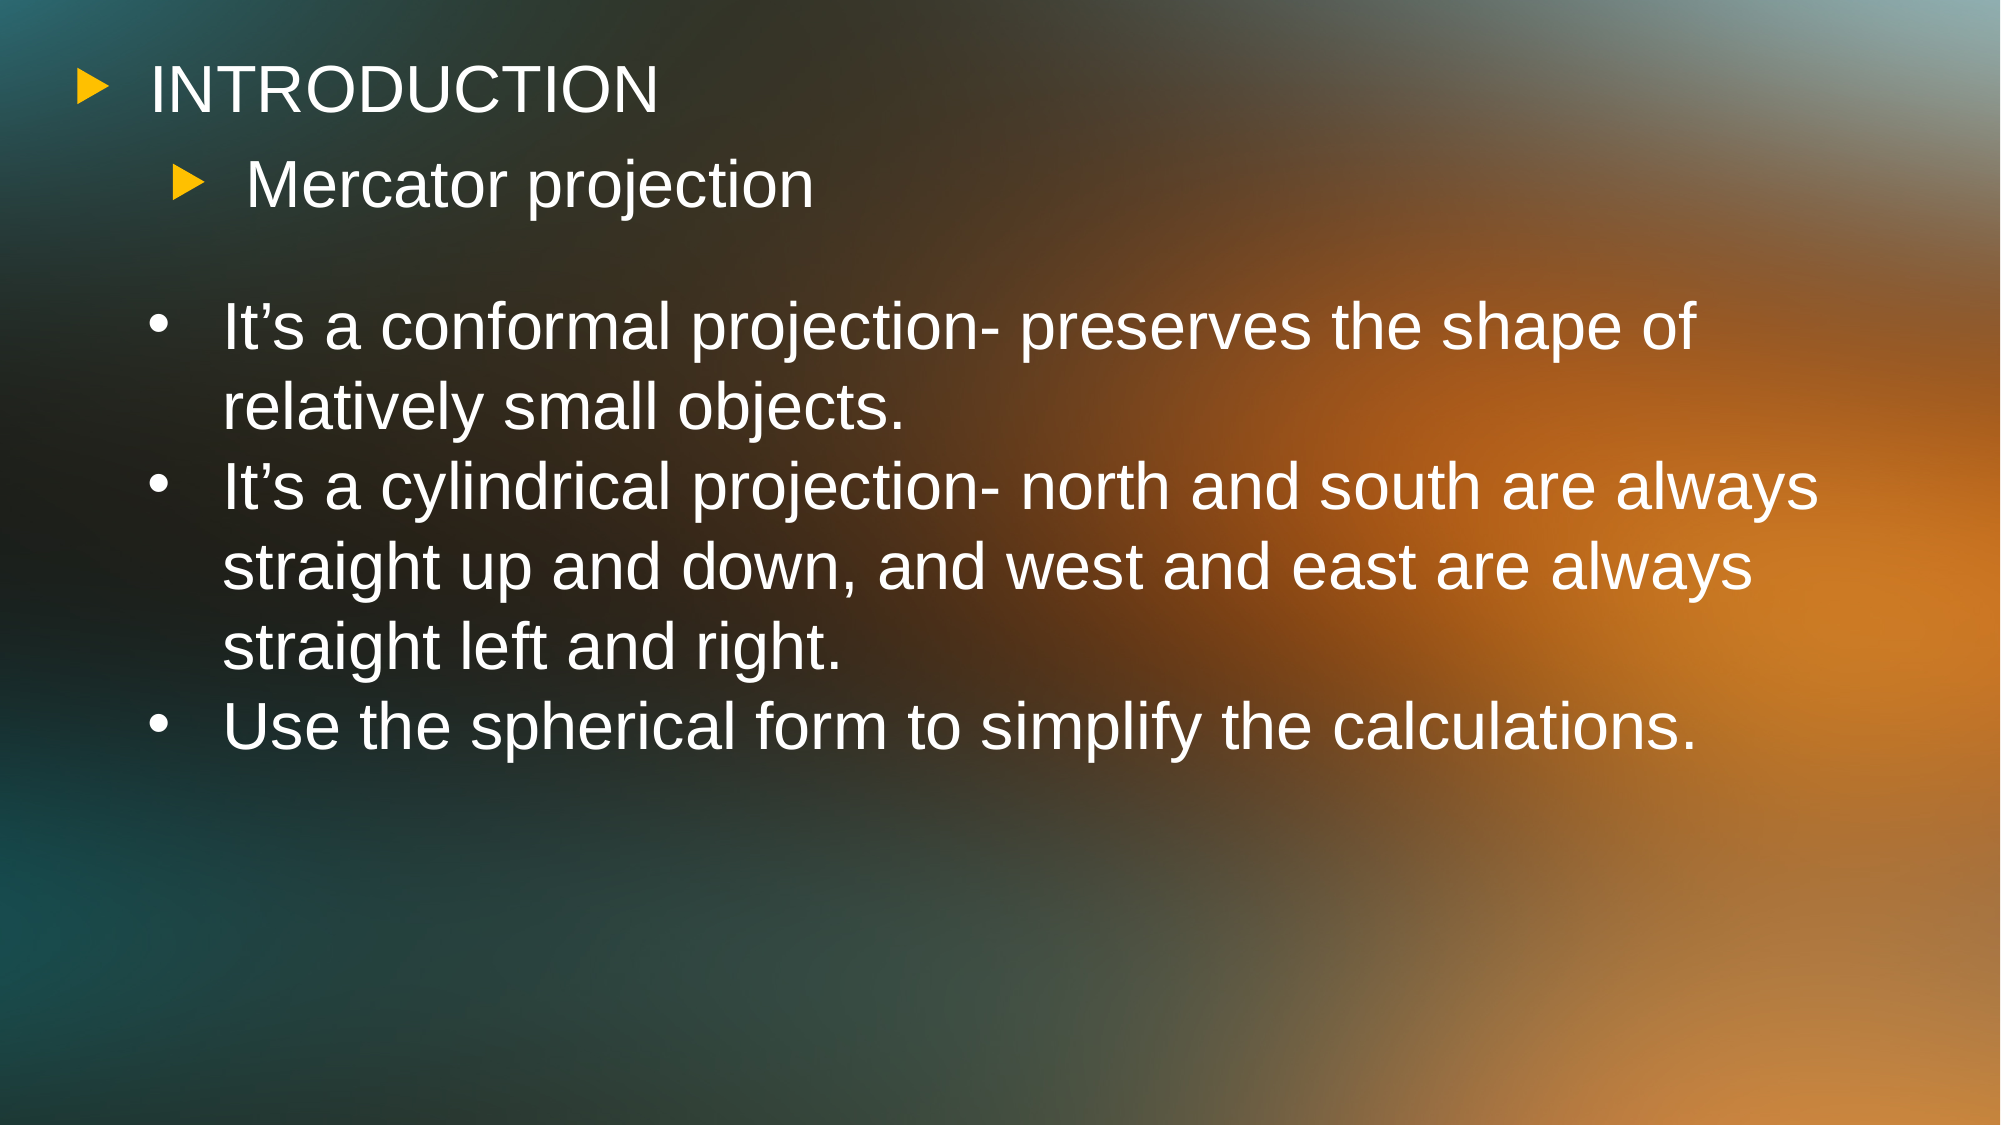

INTRODUCTION

Mercator projection

It’s a conformal projection- preserves the shape of relatively small objects.
It’s a cylindrical projection- north and south are always straight up and down, and west and east are always straight left and right.
Use the spherical form to simplify the calculations.